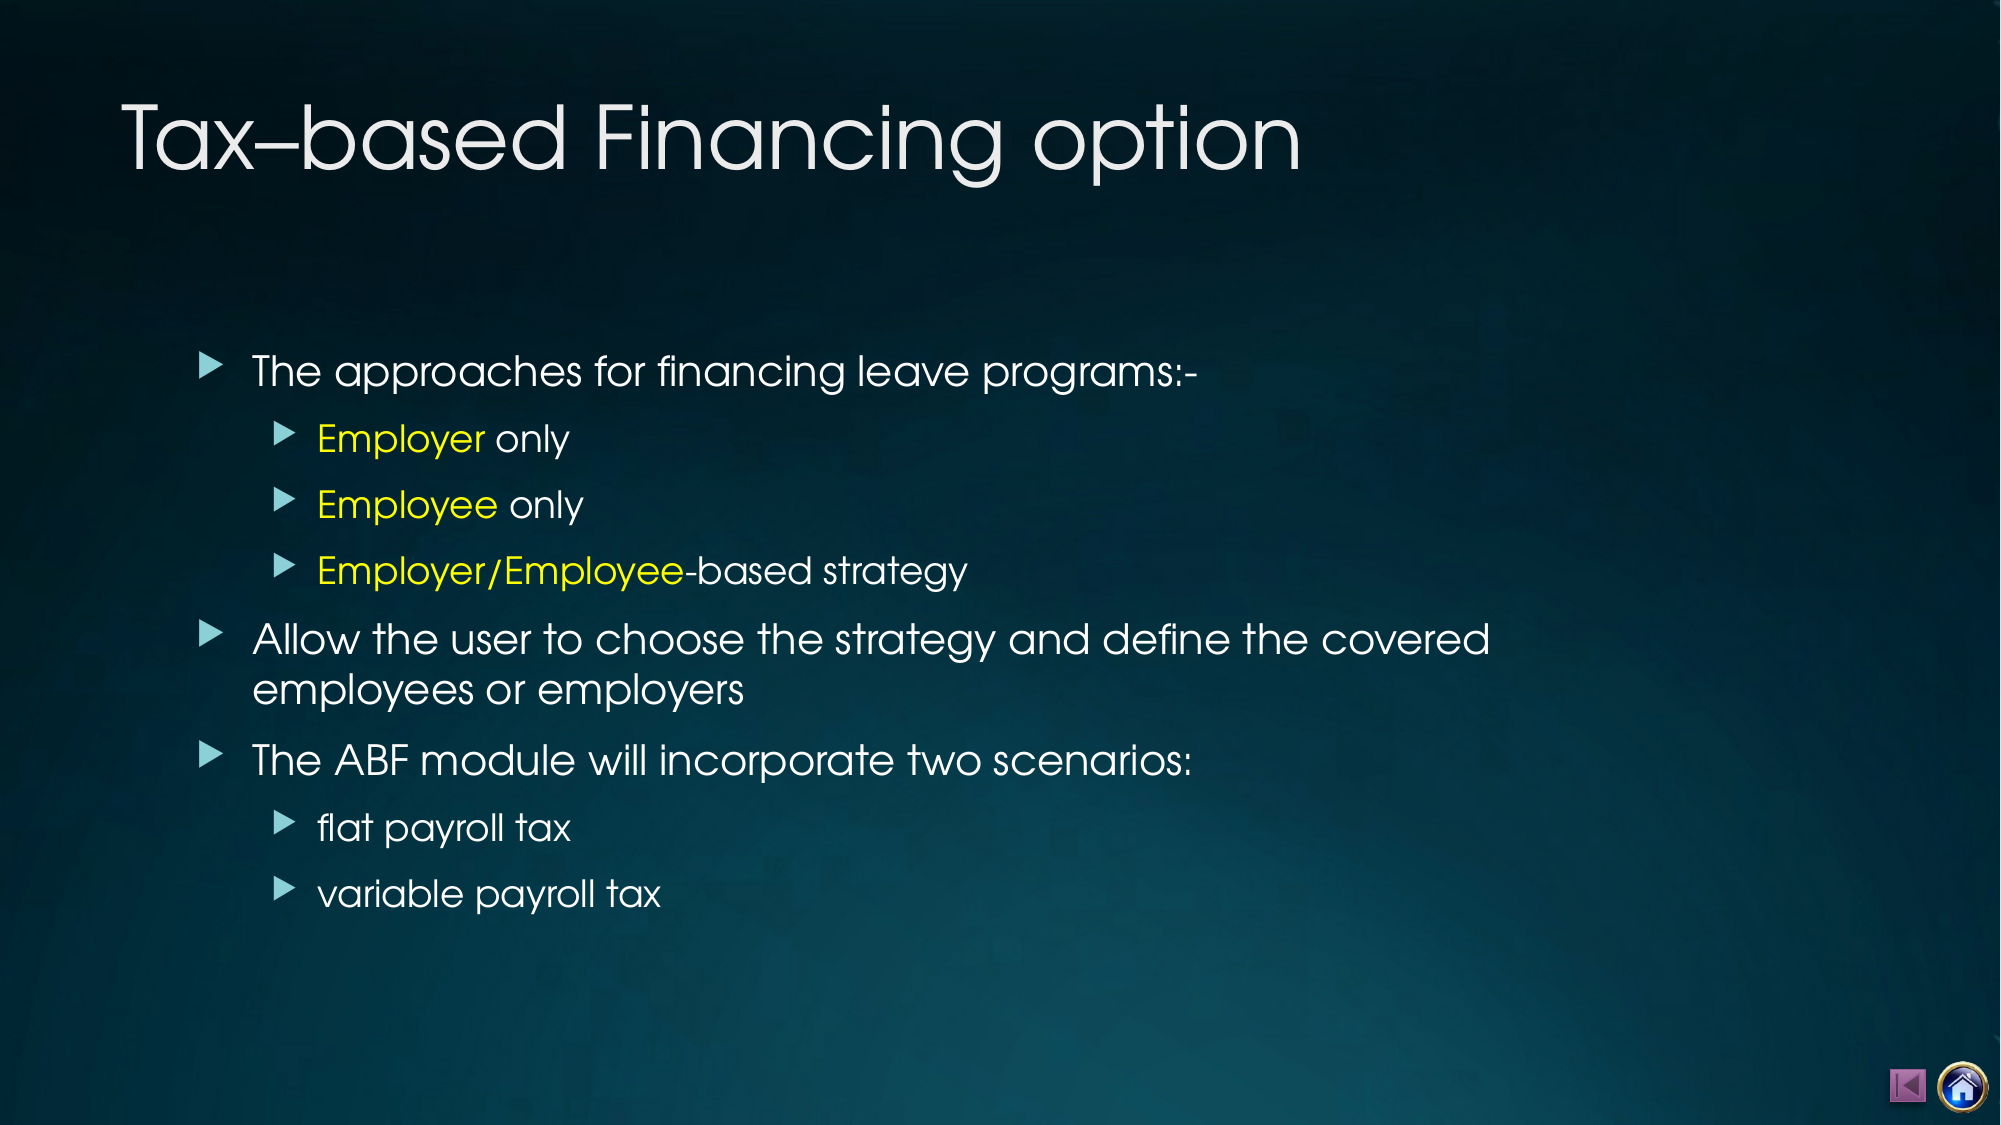

# Tax–based Financing option
The approaches for financing leave programs:-
Employer only
Employee only
Employer/Employee-based strategy
Allow the user to choose the strategy and define the covered employees or employers
The ABF module will incorporate two scenarios:
flat payroll tax
variable payroll tax